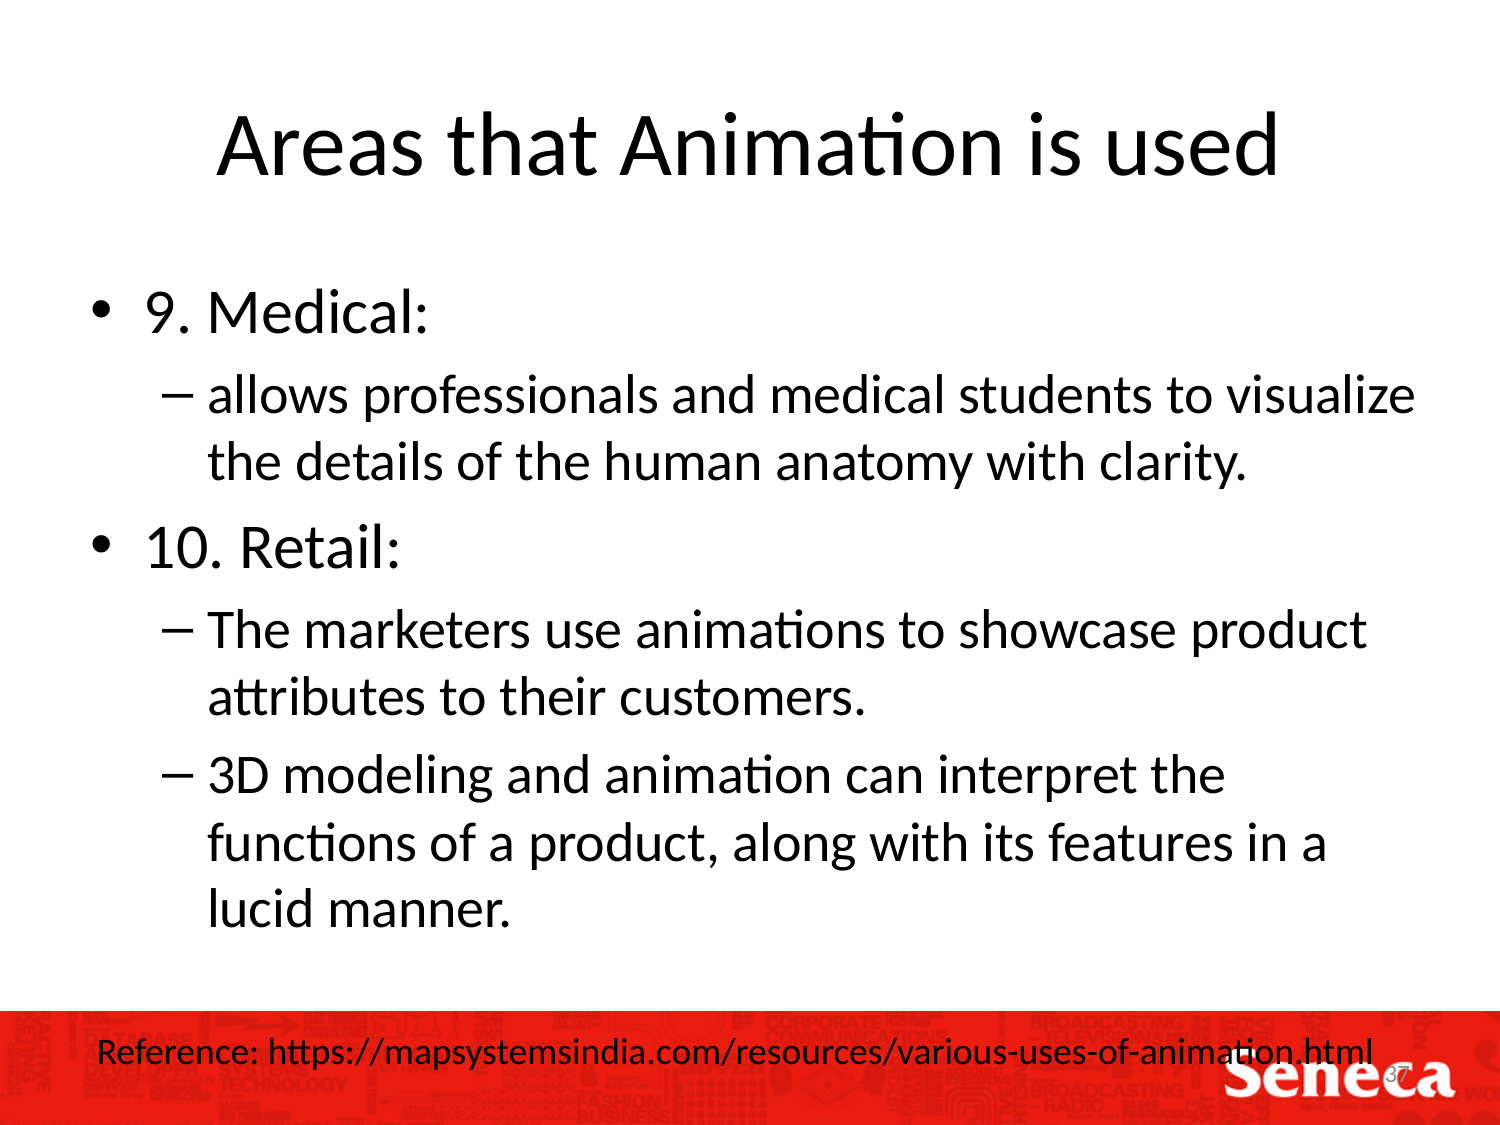

# Areas that Animation is used
9. Medical:
allows professionals and medical students to visualize the details of the human anatomy with clarity.
10. Retail:
The marketers use animations to showcase product attributes to their customers.
3D modeling and animation can interpret the functions of a product, along with its features in a lucid manner.
Reference: https://mapsystemsindia.com/resources/various-uses-of-animation.html
37